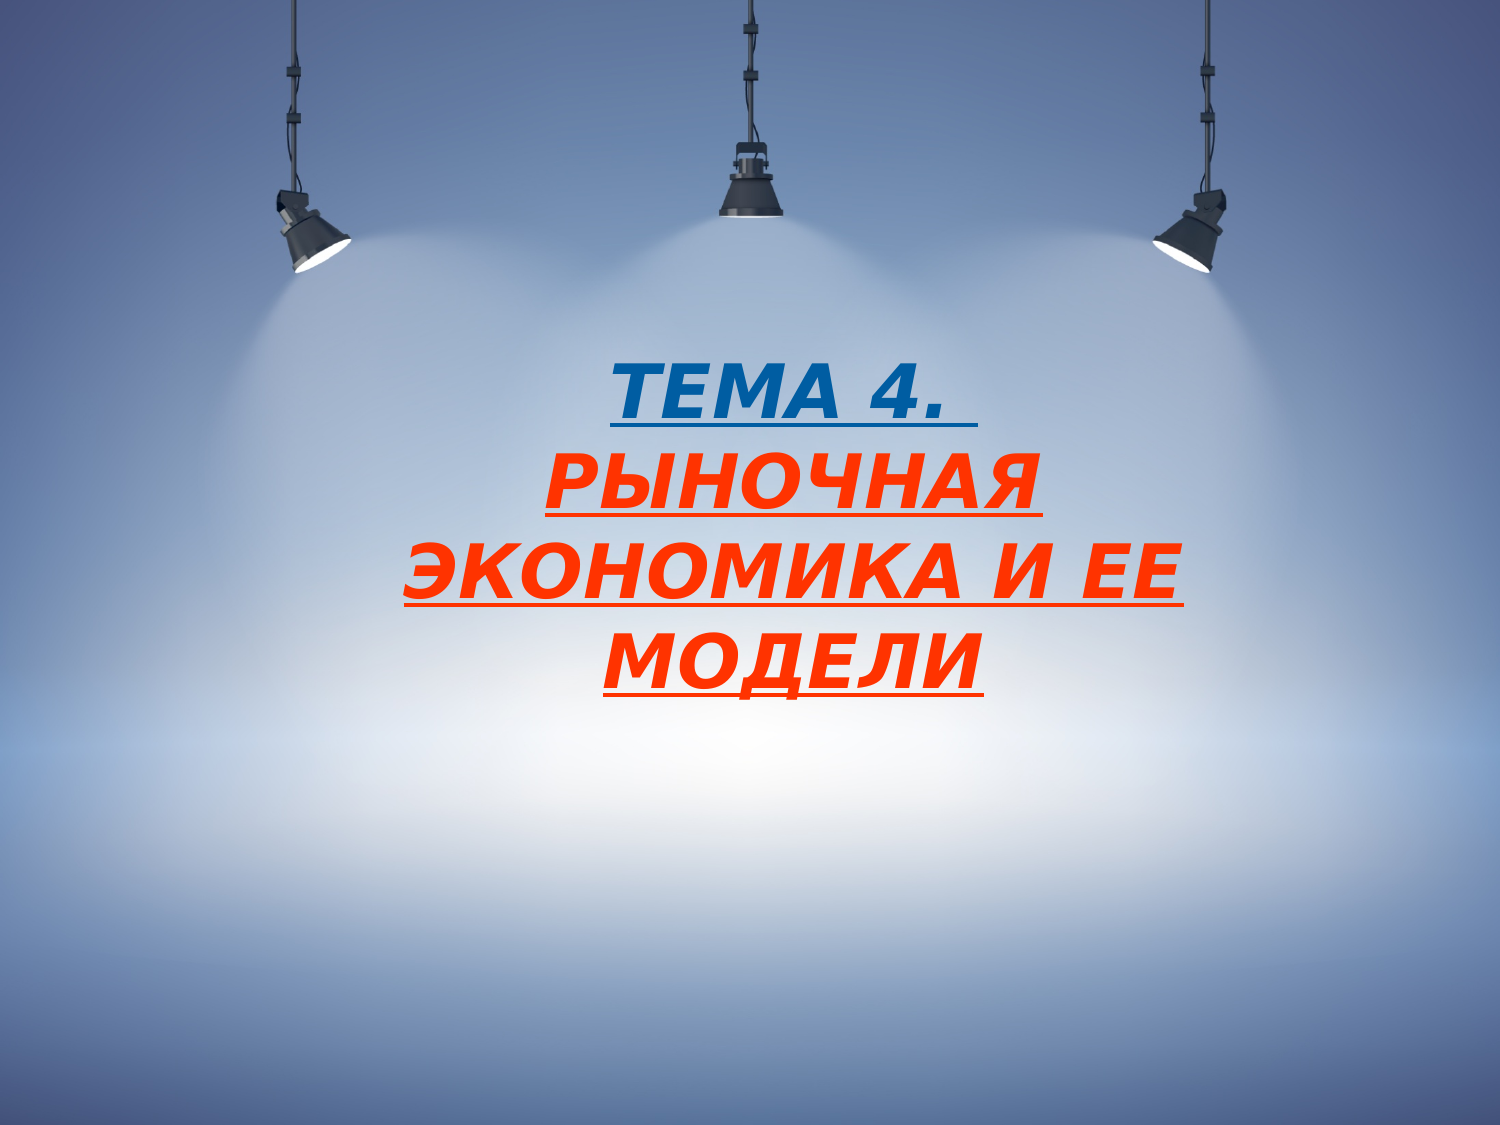

# ТЕМА 4. РЫНОЧНАЯ ЭКОНОМИКА И ЕЕ МОДЕЛИ